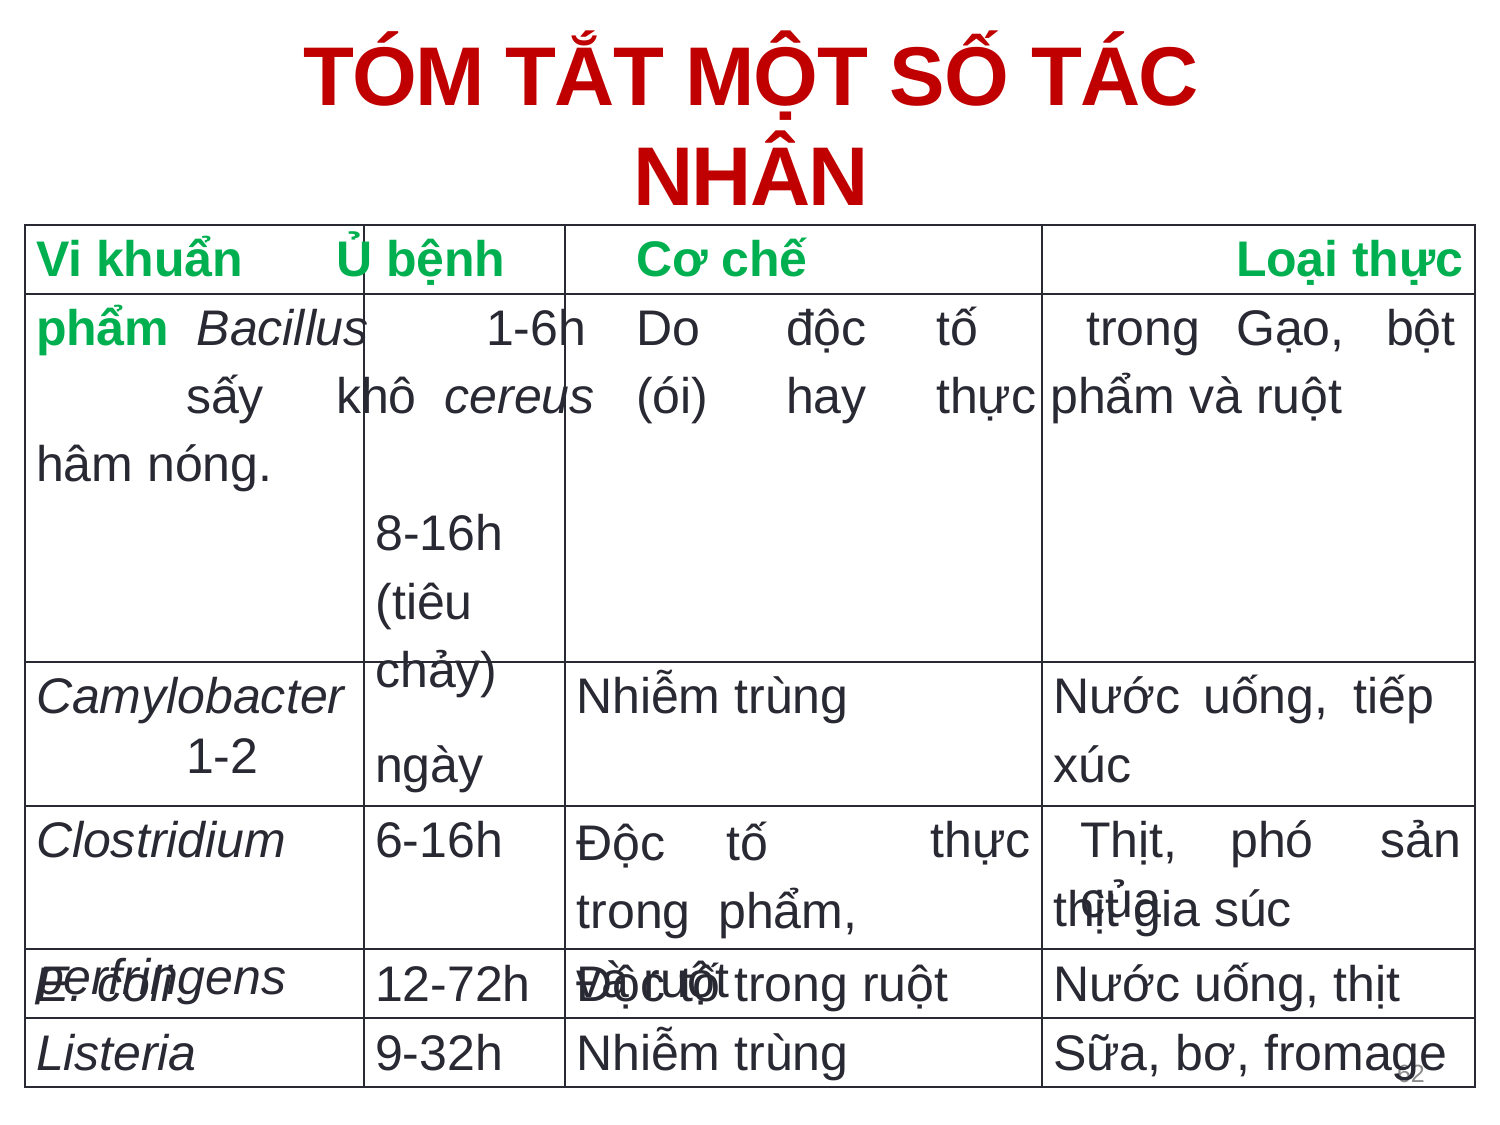

# TÓM TẮT MỘT SỐ TÁC NHÂN
Vi khuẩn	Ủ bệnh	Cơ chế			Loại thực phẩm  Bacillus	1-6h	Do	độc	tố	trong	Gạo,	bột	sấy	khô  cereus	(ói)	hay	thực phẩm và ruột	hâm nóng.
8-16h
(tiêu  chảy)

Nước	uống,	tiếp  xúc
thực	Thịt,	phó	sản	của

Camylobacter	1-2
Nhiễm trùng

Độc	tố	trong  phẩm, và ruột
ngày
Clostridium  perfringens

6-16h
thịt gia súc
E. coli
12-72h
Độc tố trong ruột
Nước uống, thịt

Listeria
9-32h
Nhiễm trùng
Sữa, bơ, fromage

62